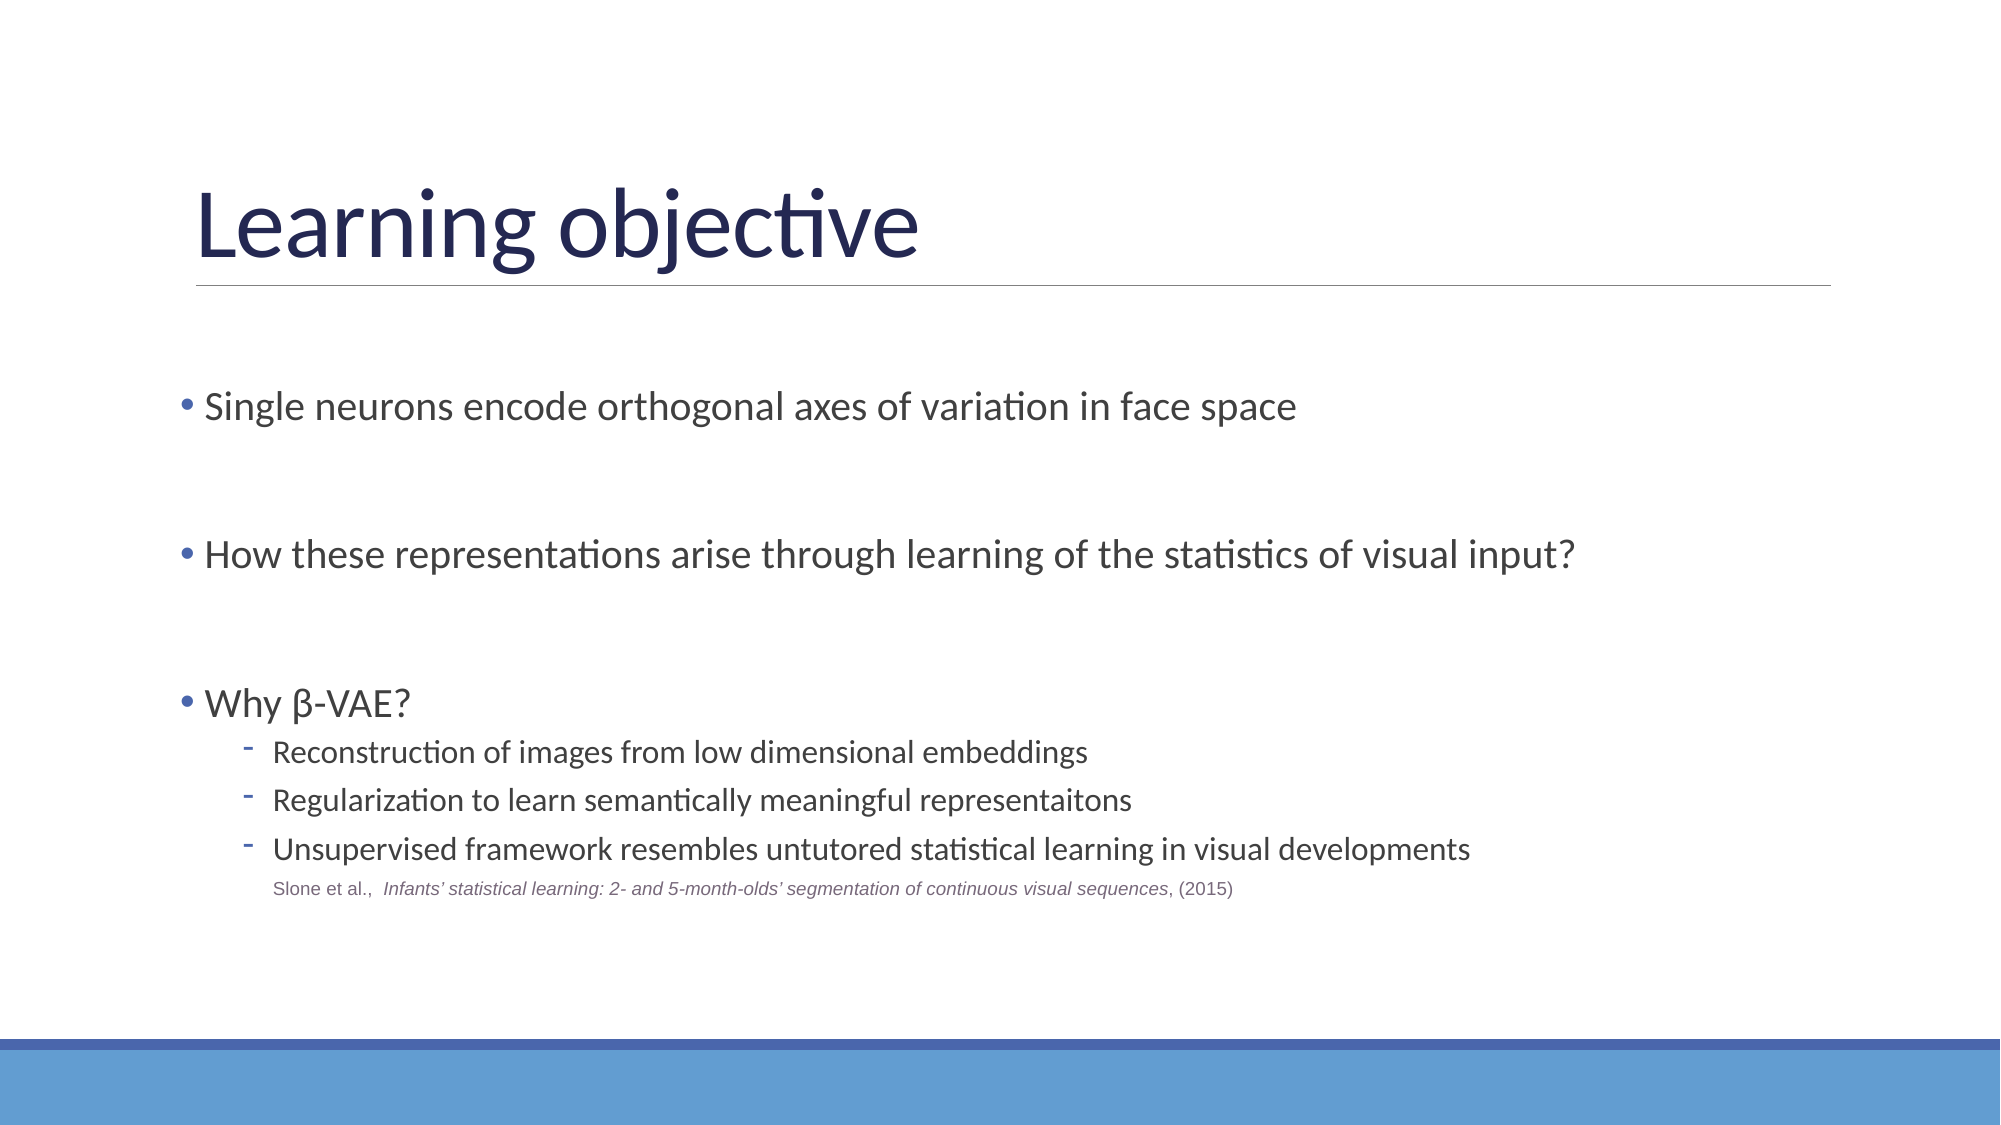

# Learning objective

 Single neurons encode orthogonal axes of variation in face space

 How these representations arise through learning of the statistics of visual input?

 Why β-VAE?
Reconstruction of images from low dimensional embeddings
Regularization to learn semantically meaningful representaitons
Unsupervised framework resembles untutored statistical learning in visual developments
Slone et al.,  Infants’ statistical learning: 2- and 5-month-olds’ segmentation of continuous visual sequences, (2015)